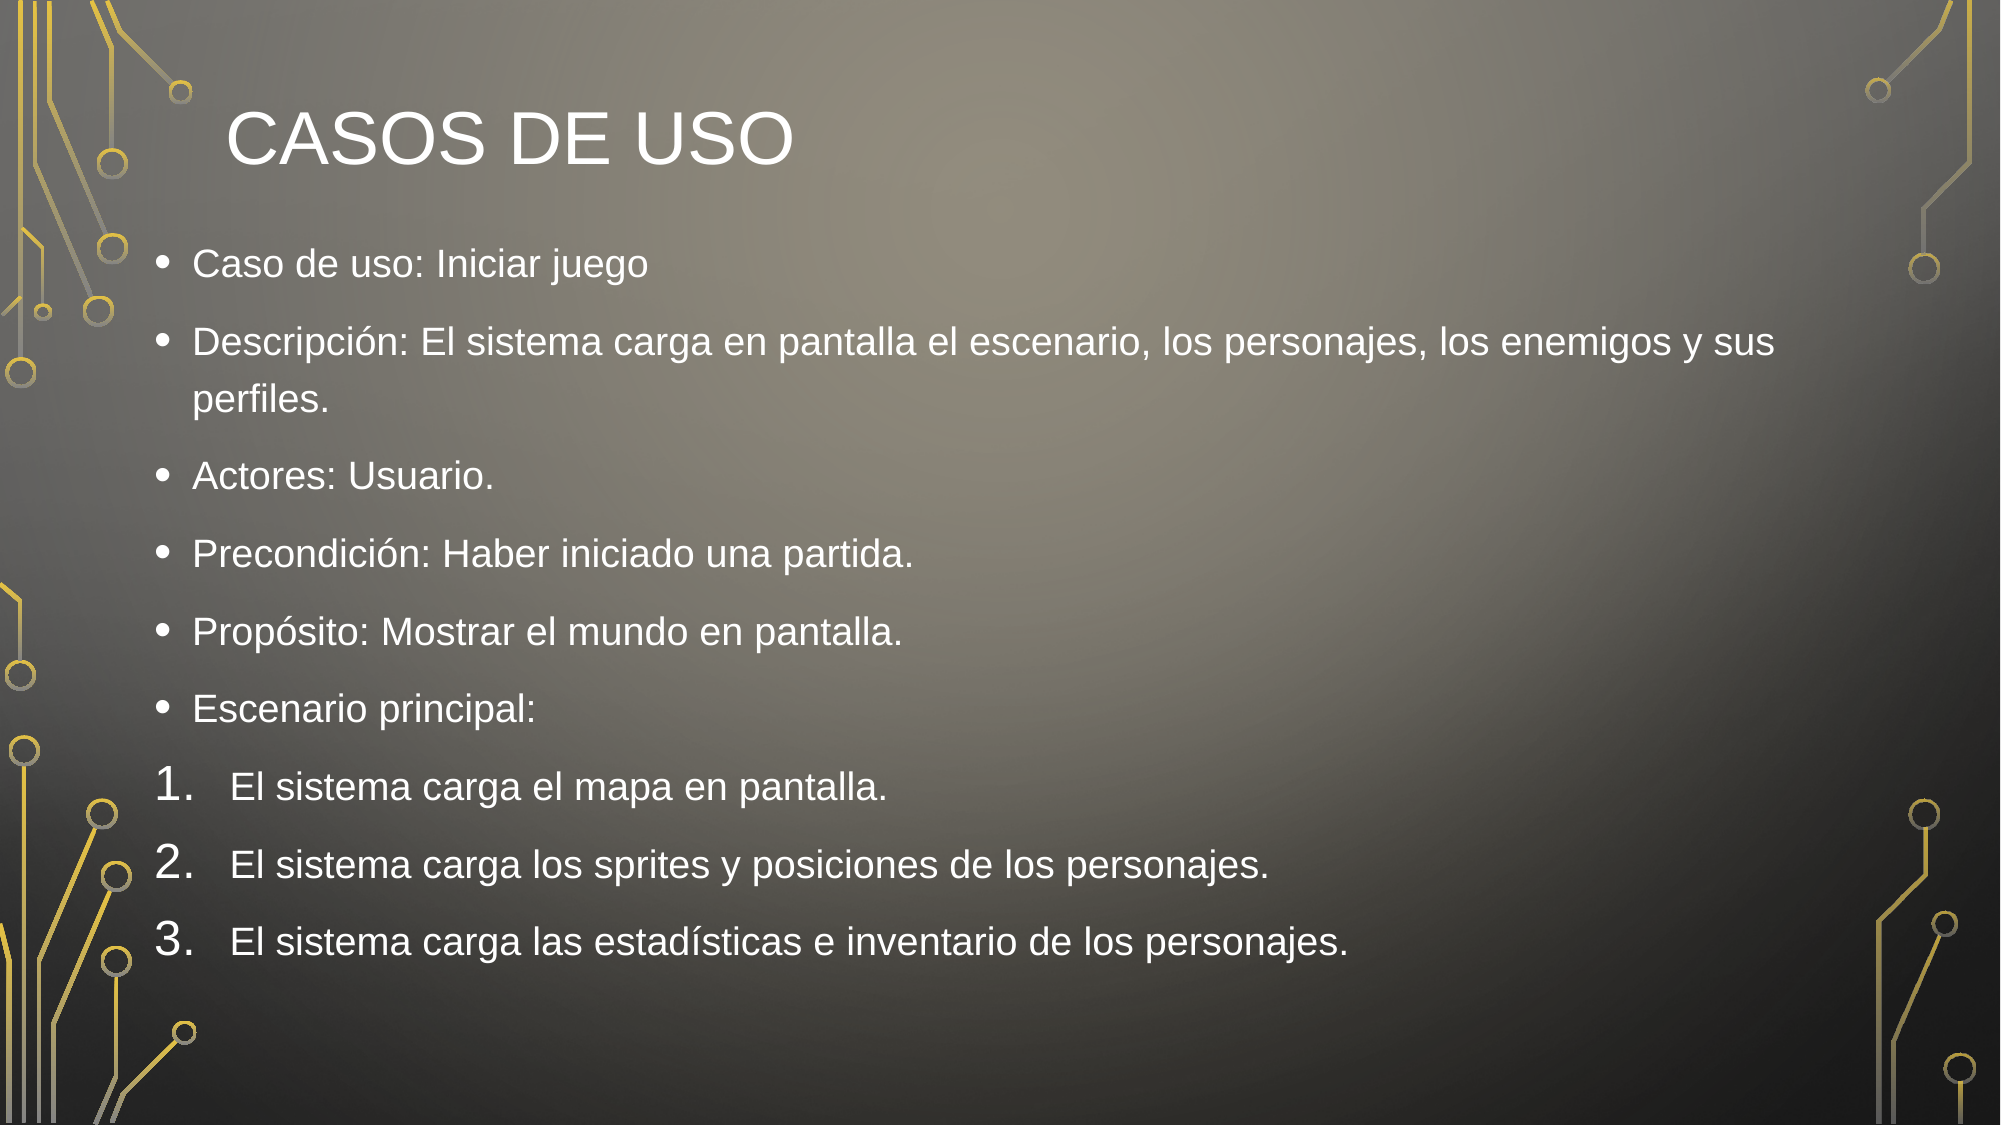

# Casos de uso
Caso de uso: Iniciar juego
Descripción: El sistema carga en pantalla el escenario, los personajes, los enemigos y sus perfiles.
Actores: Usuario.
Precondición: Haber iniciado una partida.
Propósito: Mostrar el mundo en pantalla.
Escenario principal:
El sistema carga el mapa en pantalla.
El sistema carga los sprites y posiciones de los personajes.
El sistema carga las estadísticas e inventario de los personajes.